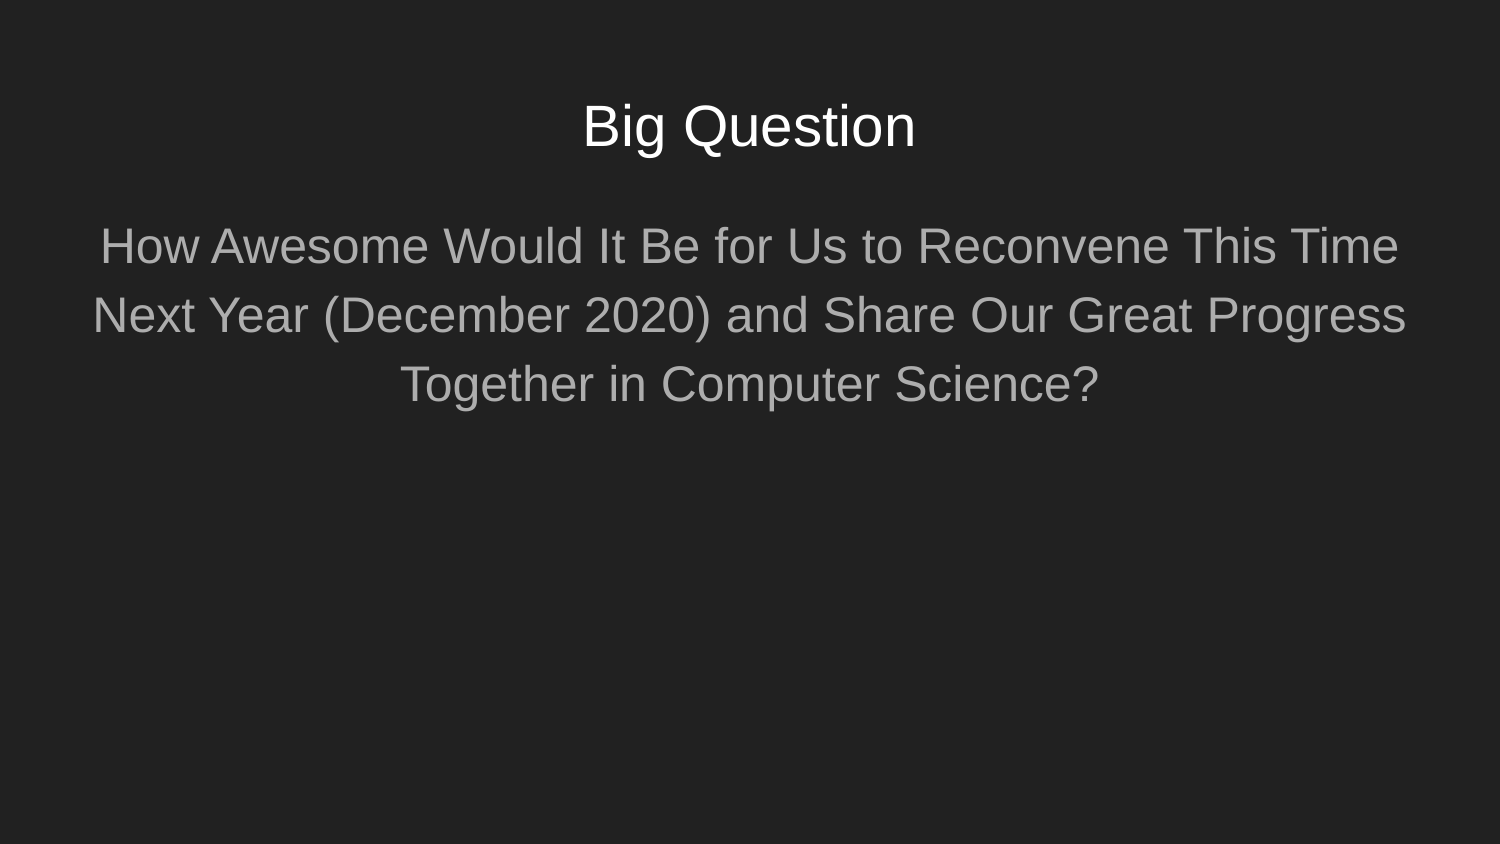

# Big Question
How Awesome Would It Be for Us to Reconvene This Time Next Year (December 2020) and Share Our Great Progress Together in Computer Science?